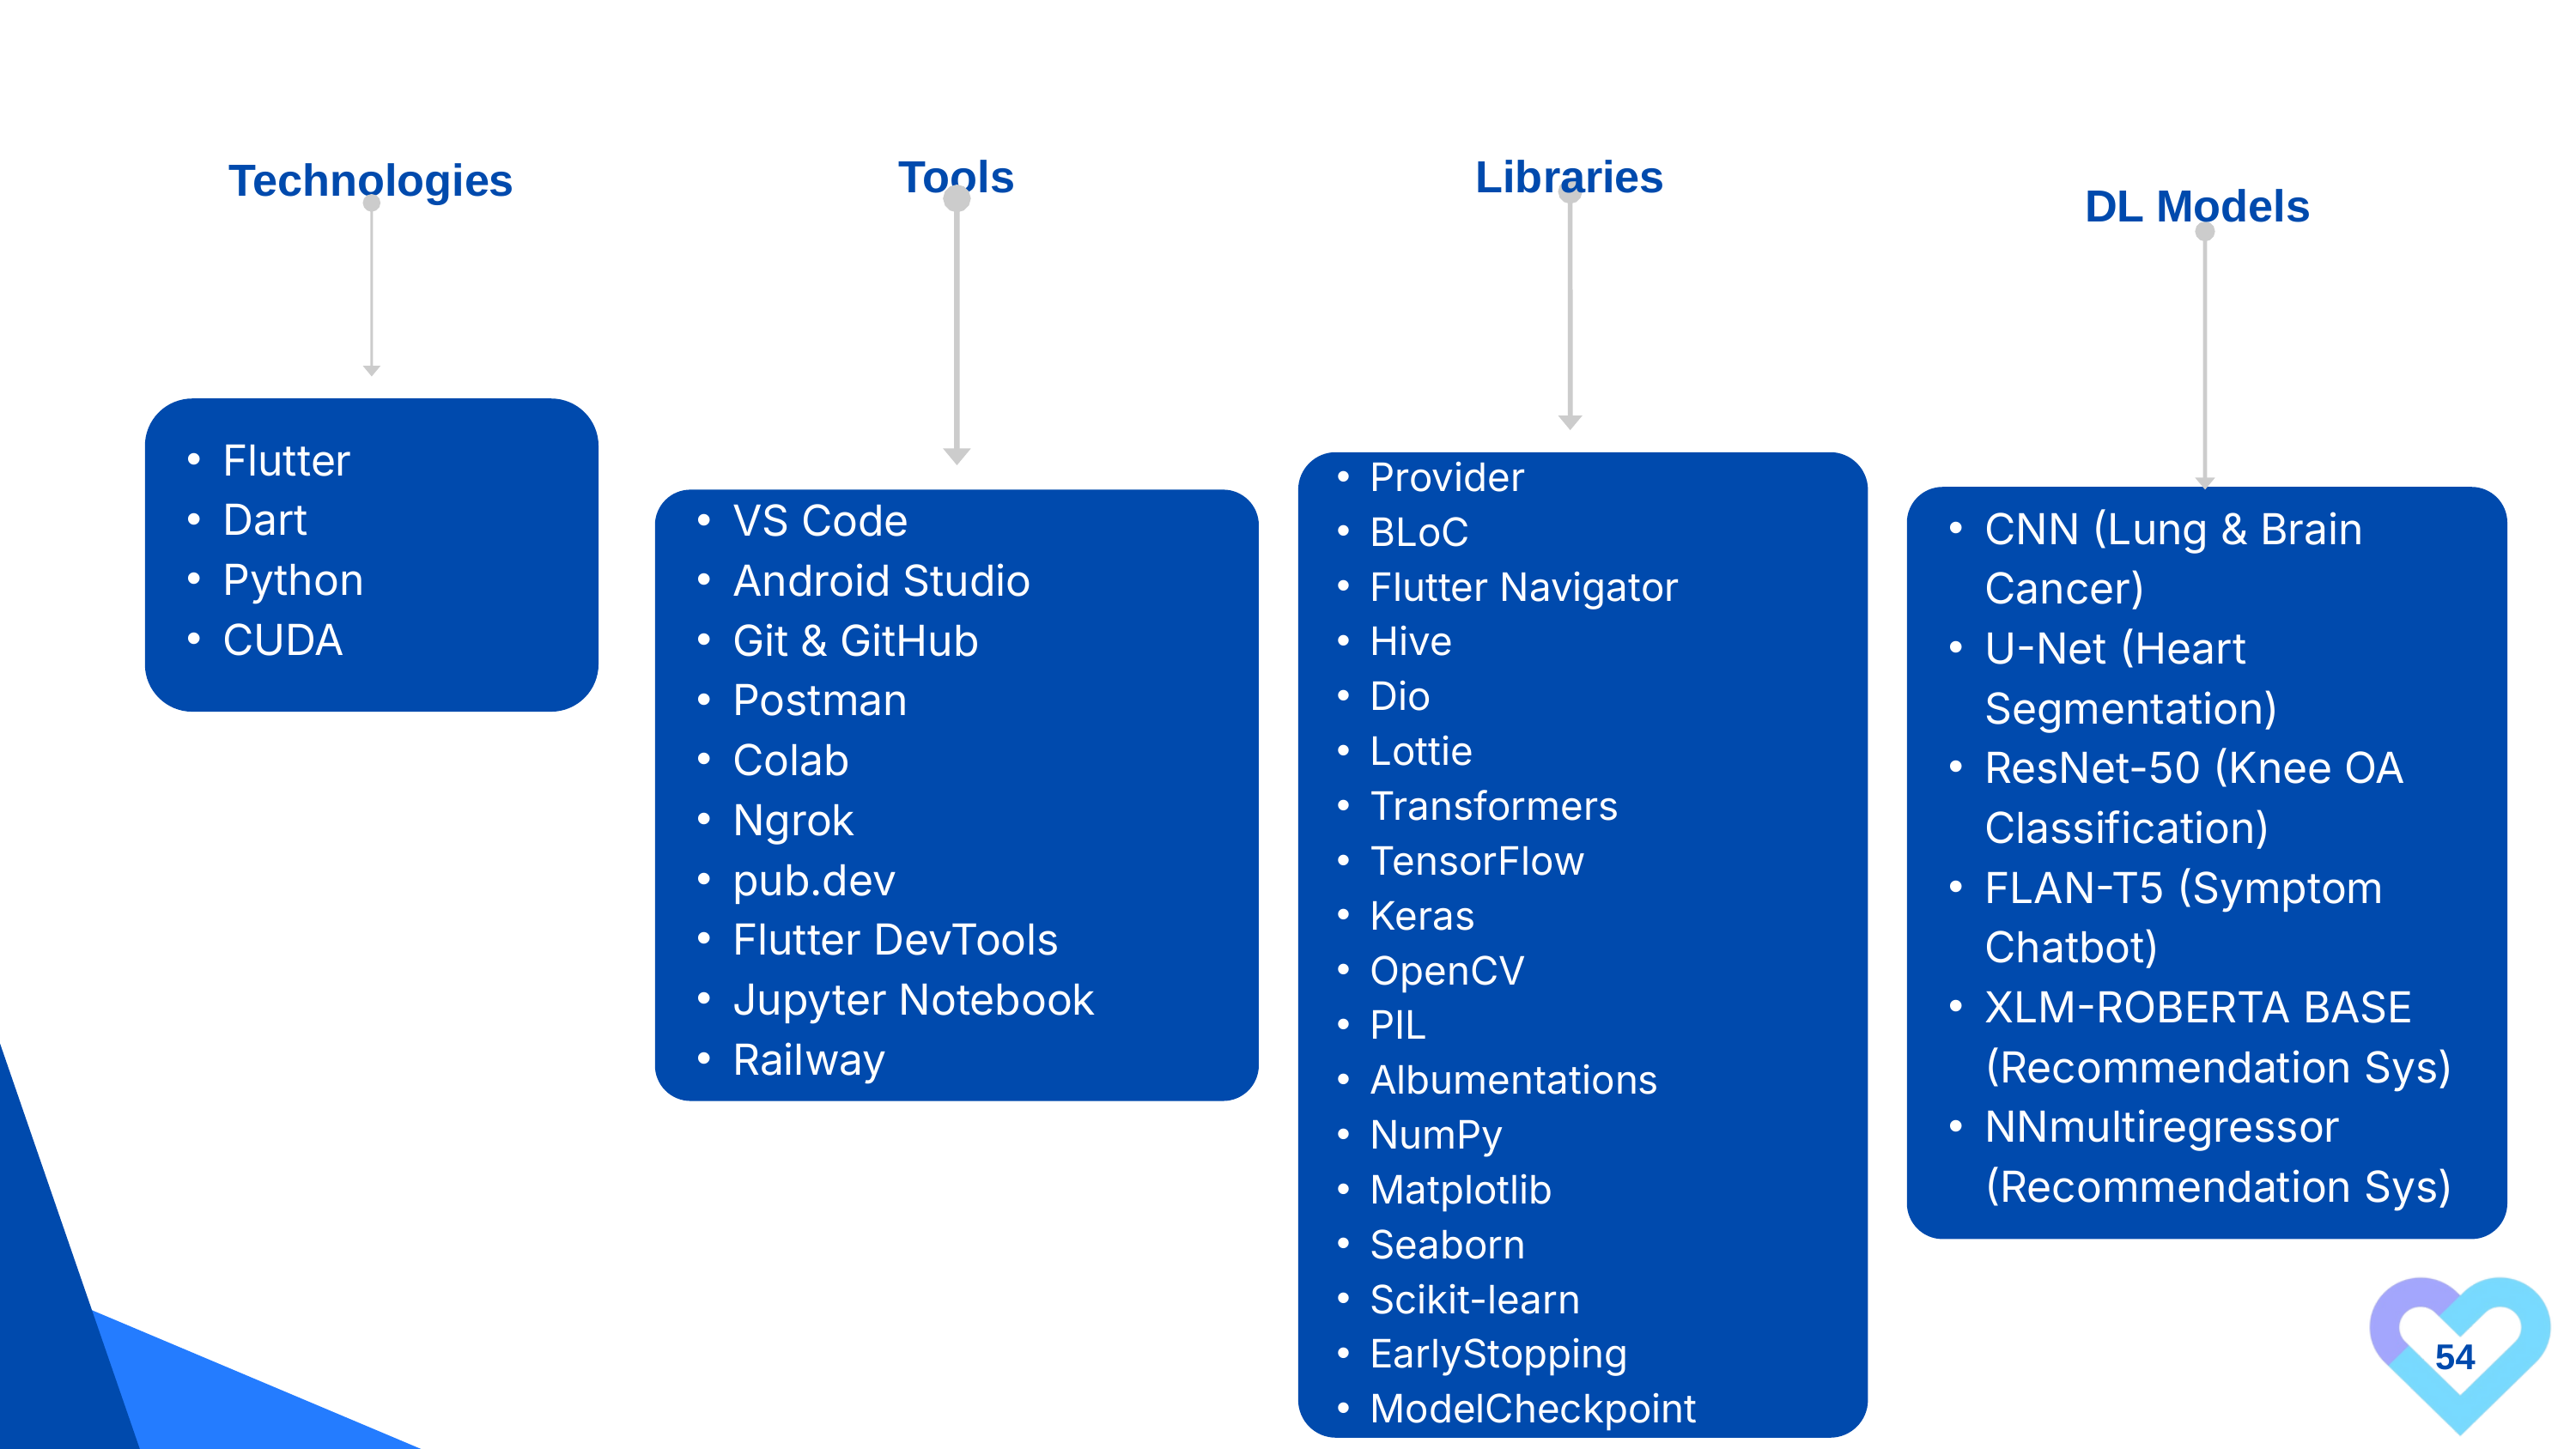

Technologies
Tools

Libraries

DL Models

Flutter
Dart
Python
CUDA

Provider
BLoC
Flutter Navigator
Hive
Dio
Lottie
Transformers
TensorFlow
Keras
OpenCV
PIL
Albumentations
NumPy
Matplotlib
Seaborn
Scikit-learn
EarlyStopping
ModelCheckpoint

CNN (Lung & Brain Cancer)
U-Net (Heart Segmentation)
ResNet-50 (Knee OA Classification)
FLAN-T5 (Symptom Chatbot)
XLM-ROBERTA BASE (Recommendation Sys)
NNmultiregressor (Recommendation Sys)

VS Code
Android Studio
Git & GitHub
Postman
Colab
Ngrok
pub.dev
Flutter DevTools
Jupyter Notebook
Railway

54